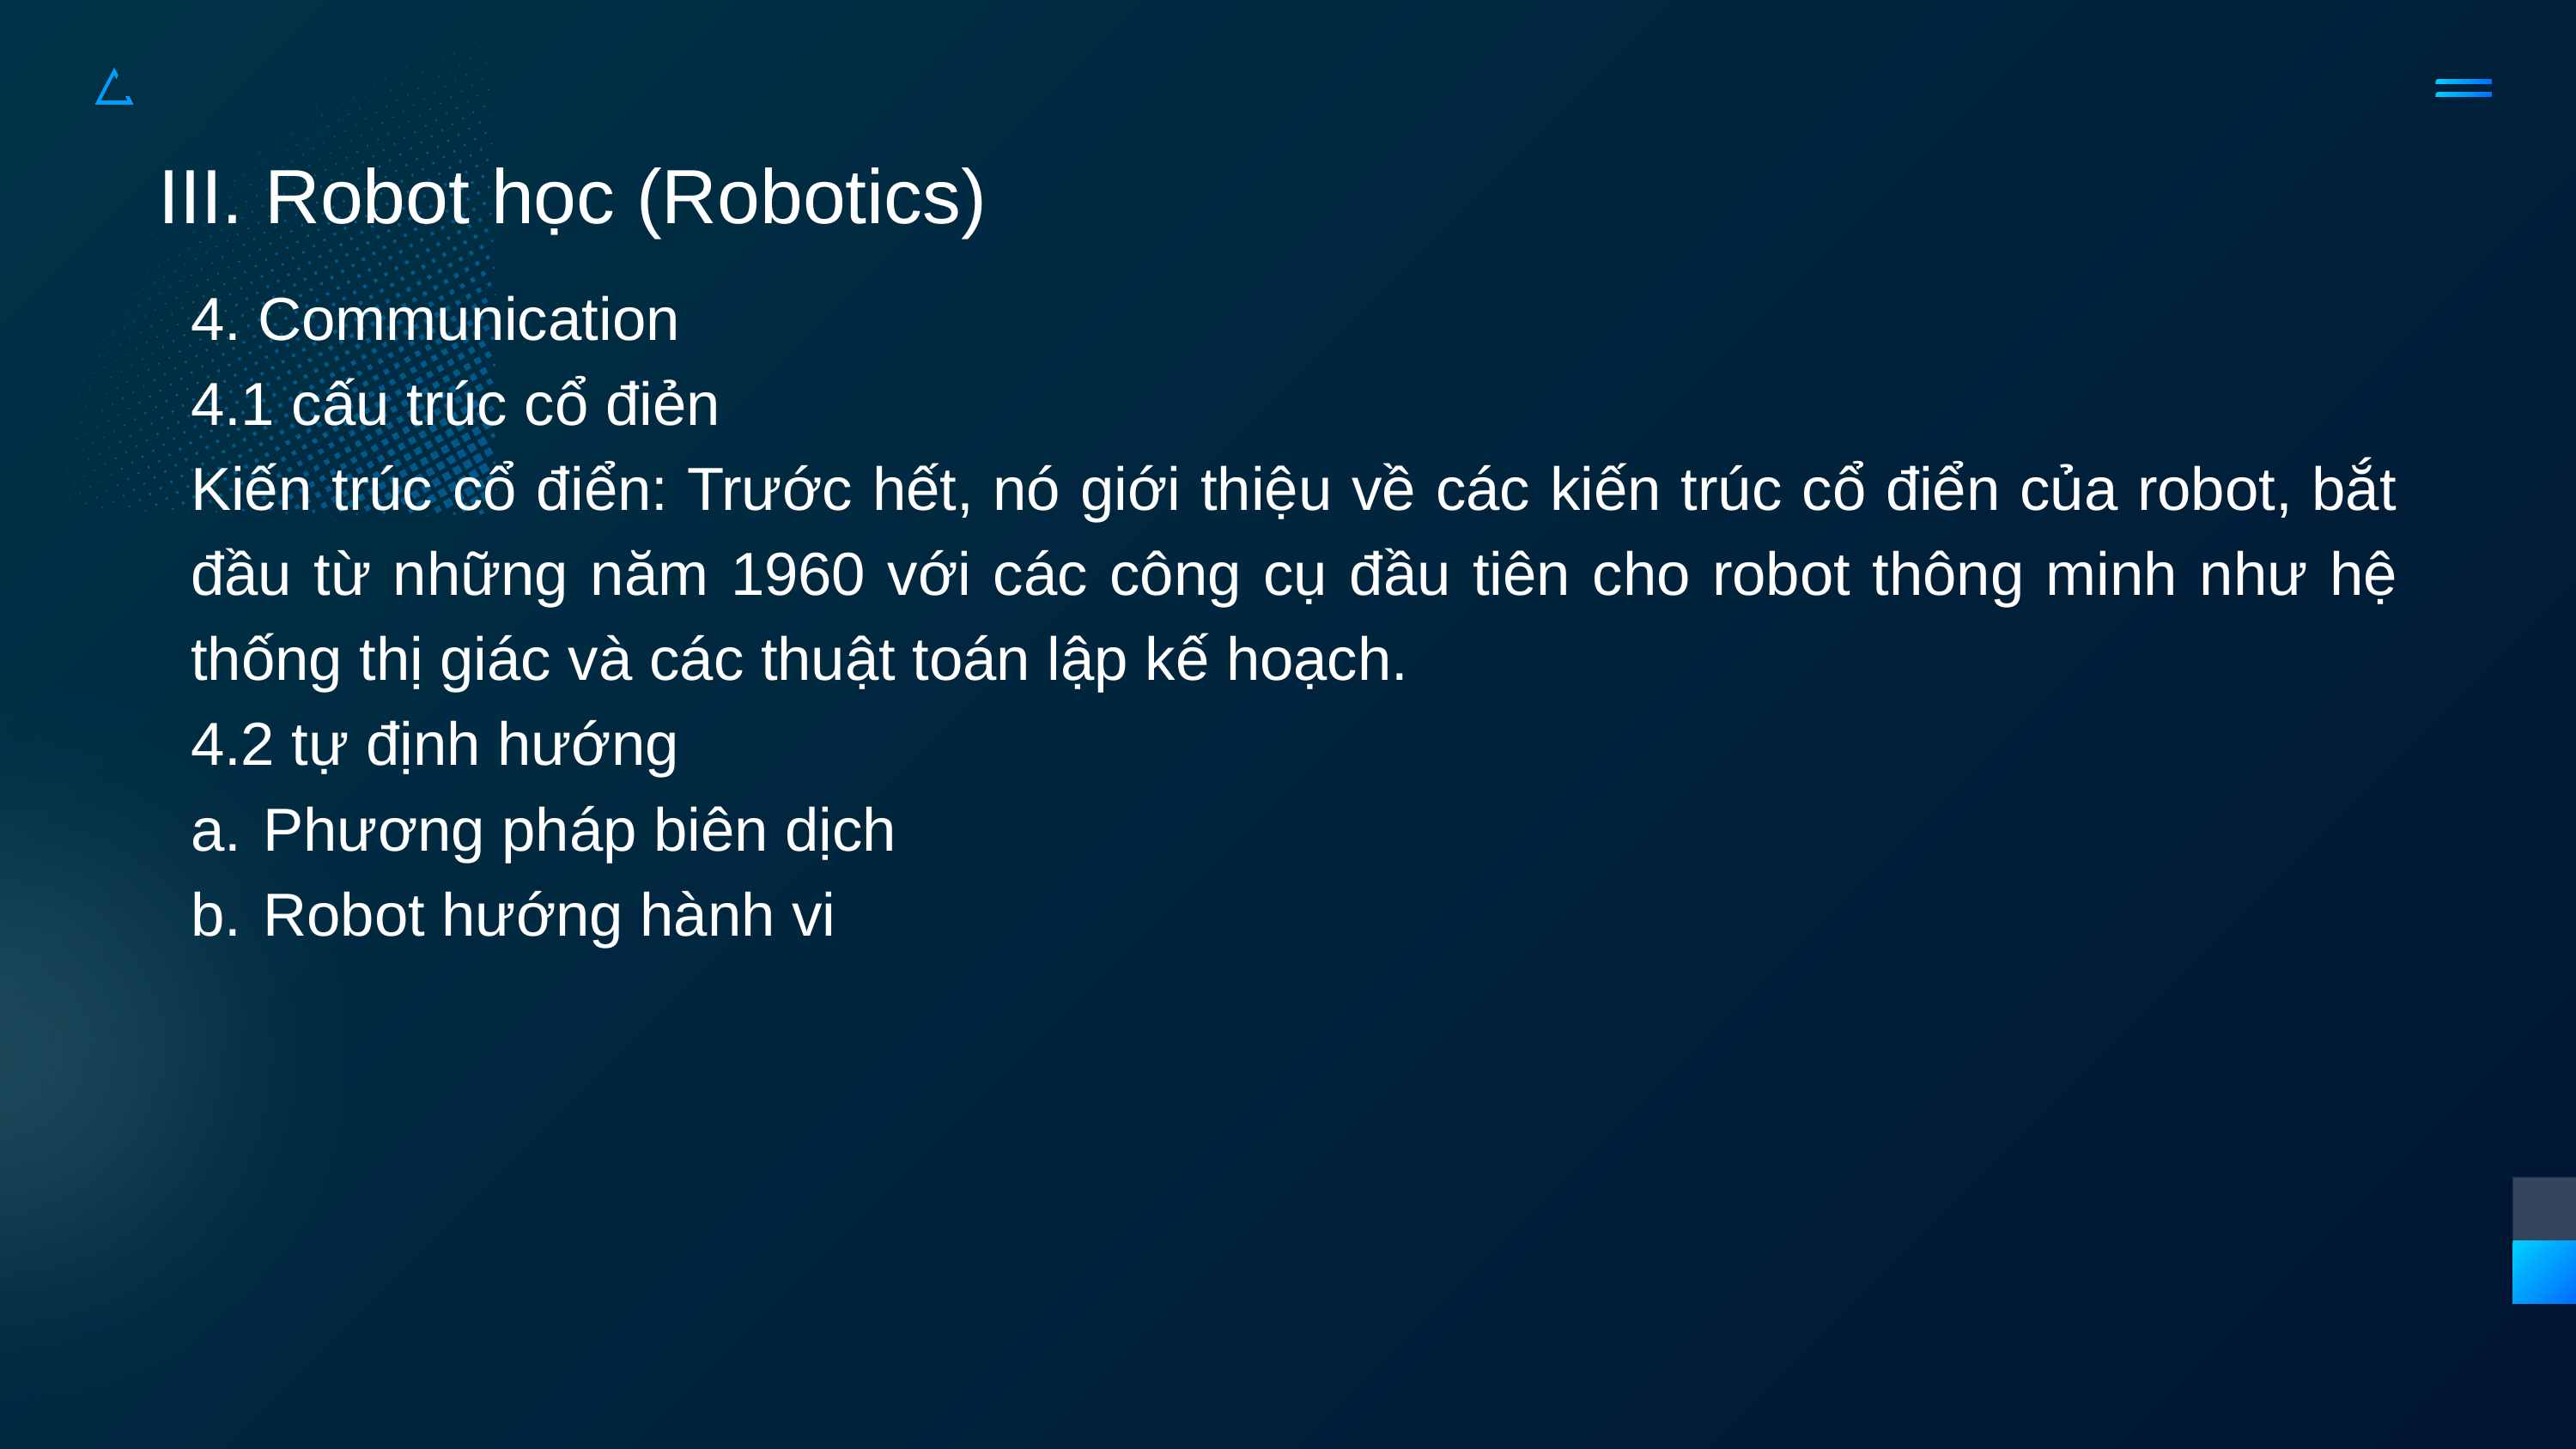

III. Robot học (Robotics)
4. Communication
4.1 cấu trúc cổ điẻn
Kiến trúc cổ điển: Trước hết, nó giới thiệu về các kiến trúc cổ điển của robot, bắt đầu từ những năm 1960 với các công cụ đầu tiên cho robot thông minh như hệ thống thị giác và các thuật toán lập kế hoạch.
4.2 tự định hướng
Phương pháp biên dịch
Robot hướng hành vi